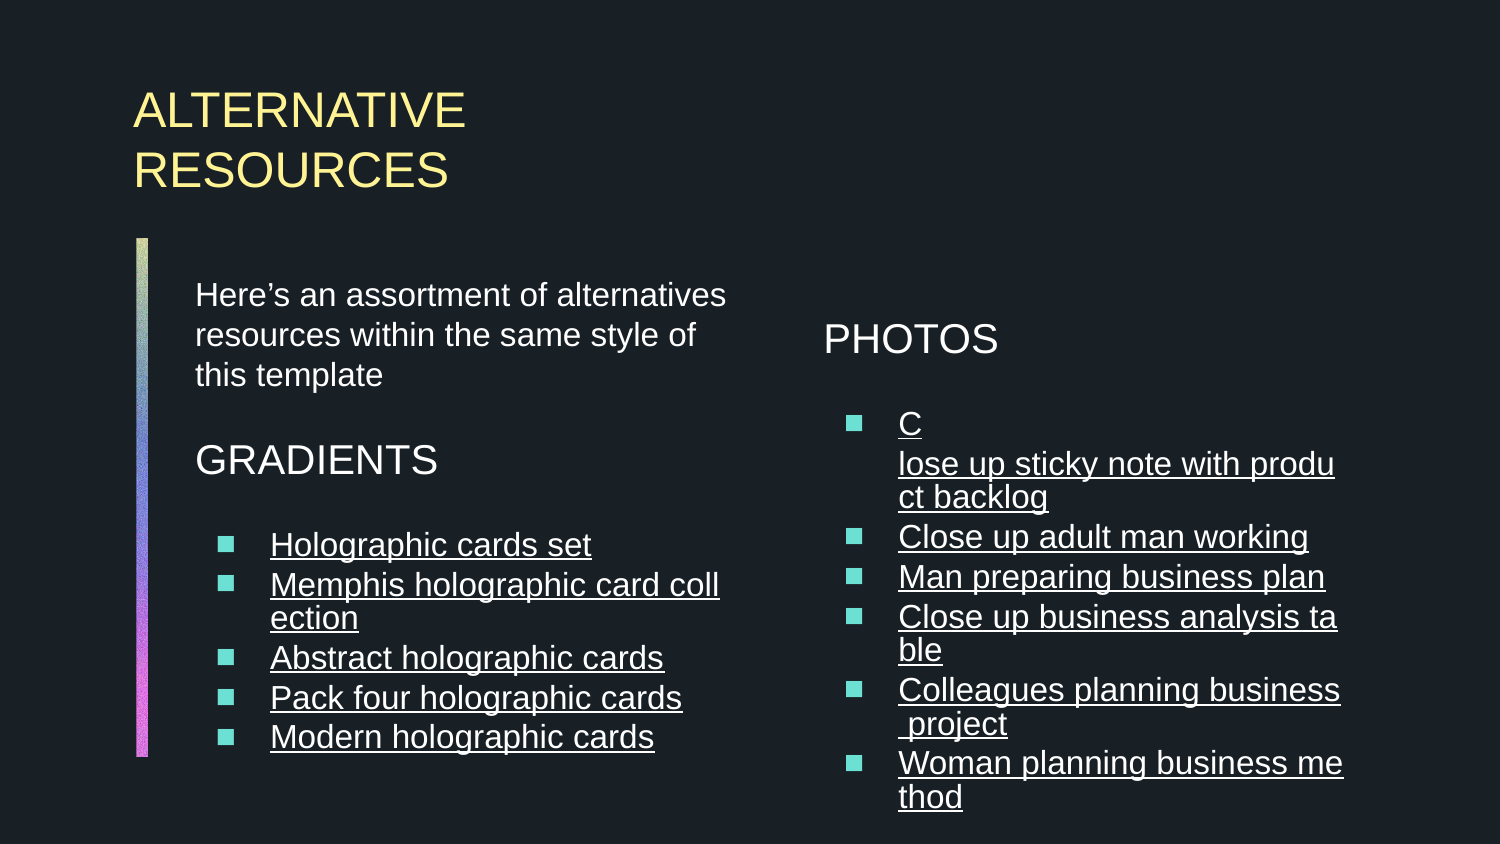

# ALTERNATIVE RESOURCES
PHOTOS

Close up sticky note with product backlog
Close up adult man working
Man preparing business plan
Close up business analysis table
Colleagues planning business project
Woman planning business method
Here’s an assortment of alternatives resources within the same style of this template

GRADIENTS

Holographic cards set
Memphis holographic card collection
Abstract holographic cards
Pack four holographic cards
Modern holographic cards